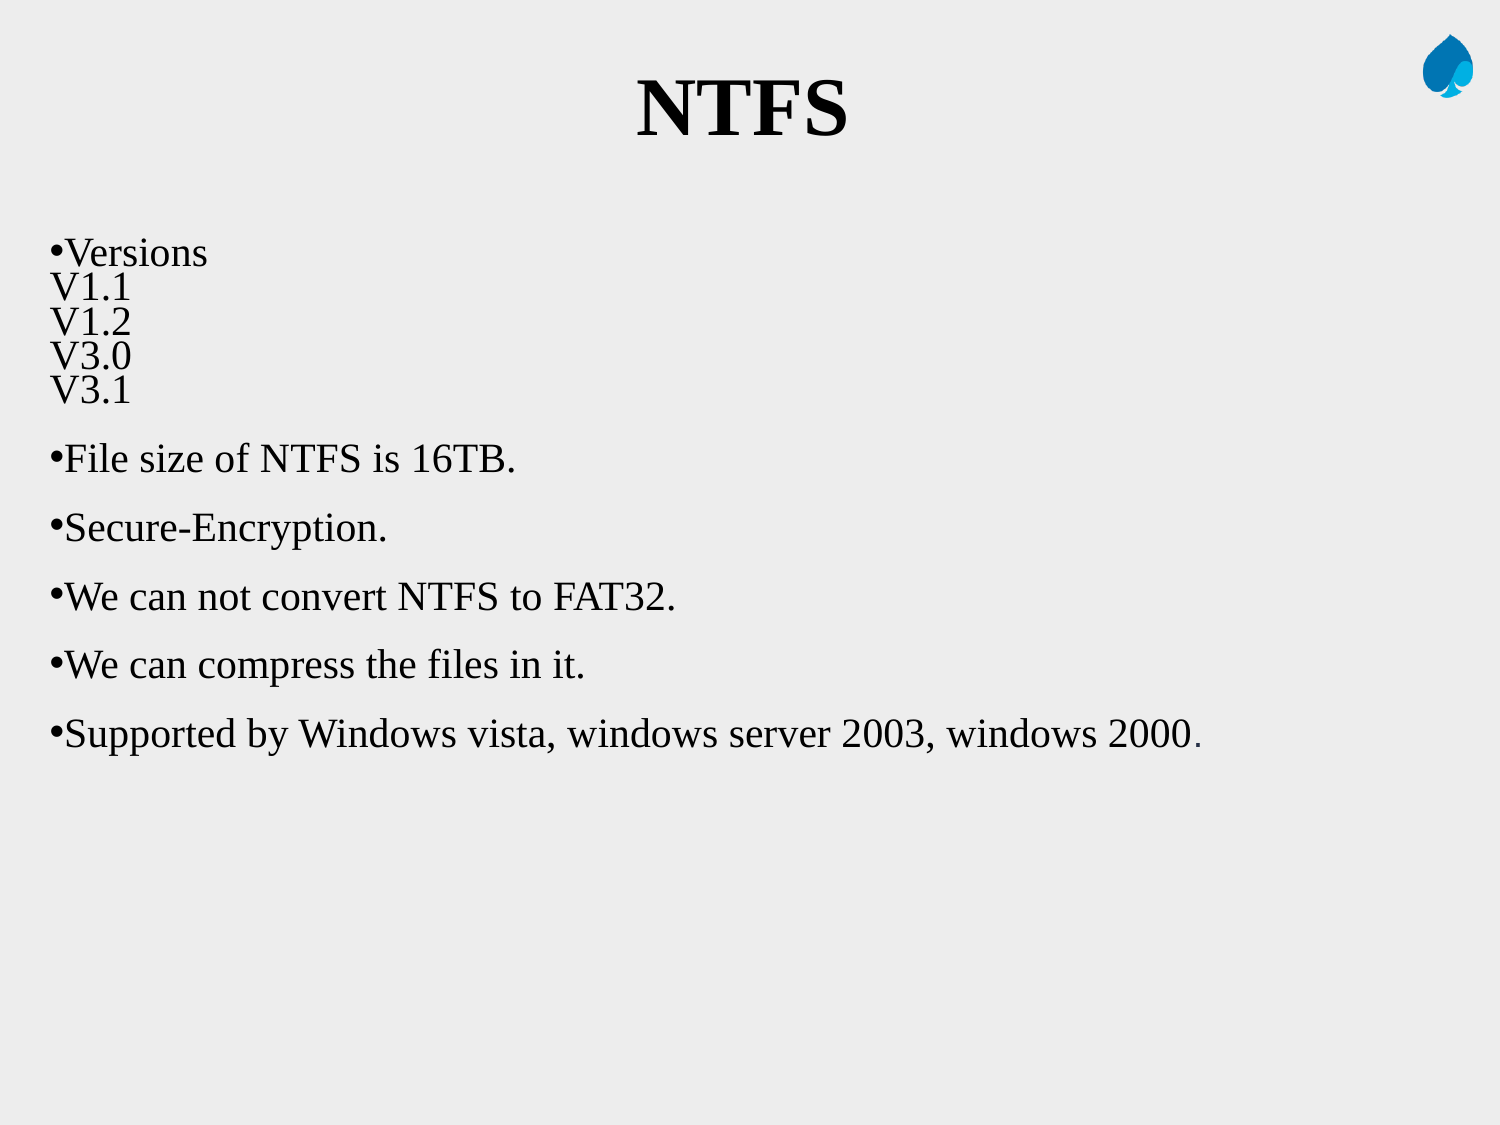

# NTFS
Versions
V1.1
V1.2
V3.0
V3.1

File size of NTFS is 16TB.

Secure-Encryption.

We can not convert NTFS to FAT32.

We can compress the files in it.

Supported by Windows vista, windows server 2003, windows 2000.